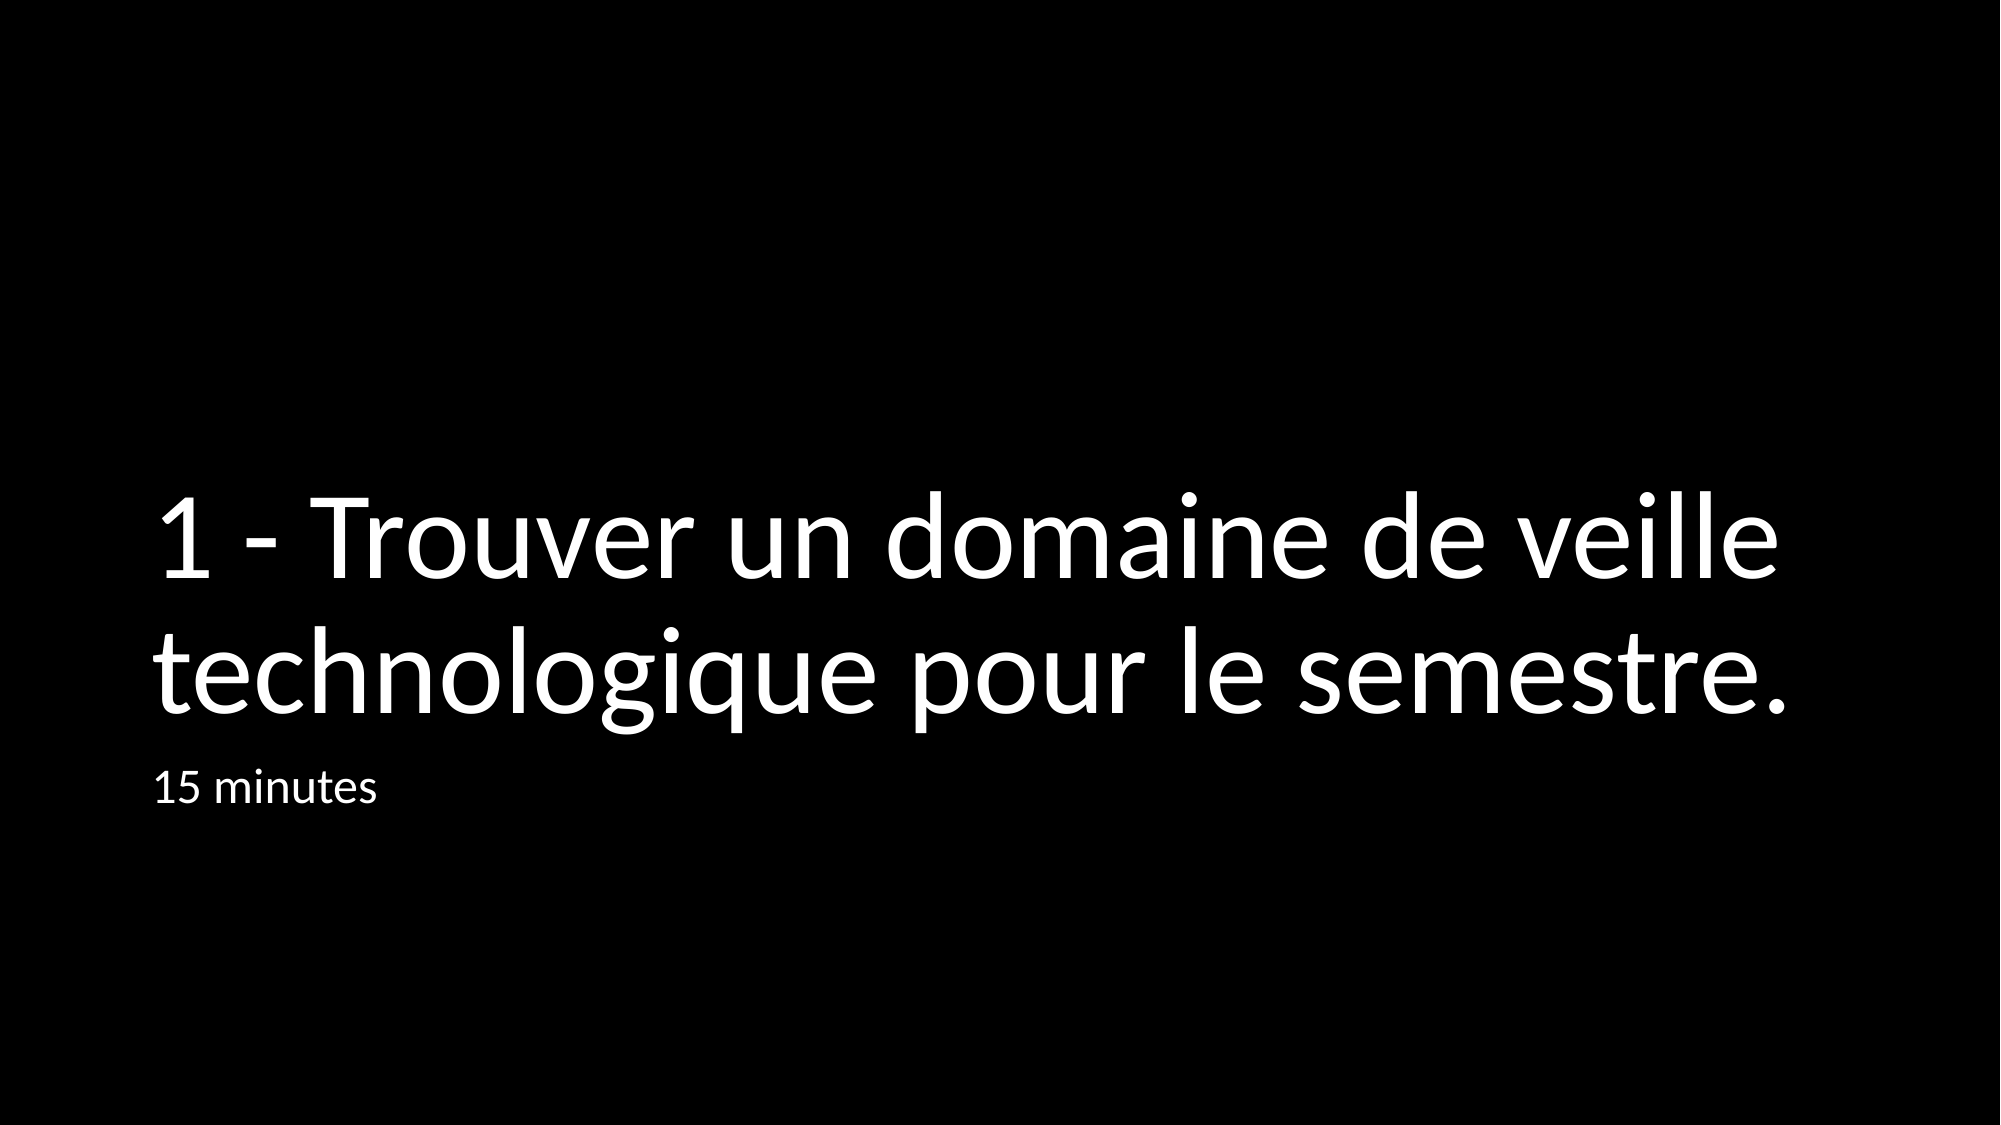

# 1 - Trouver un domaine de veille technologique pour le semestre.
15 minutes